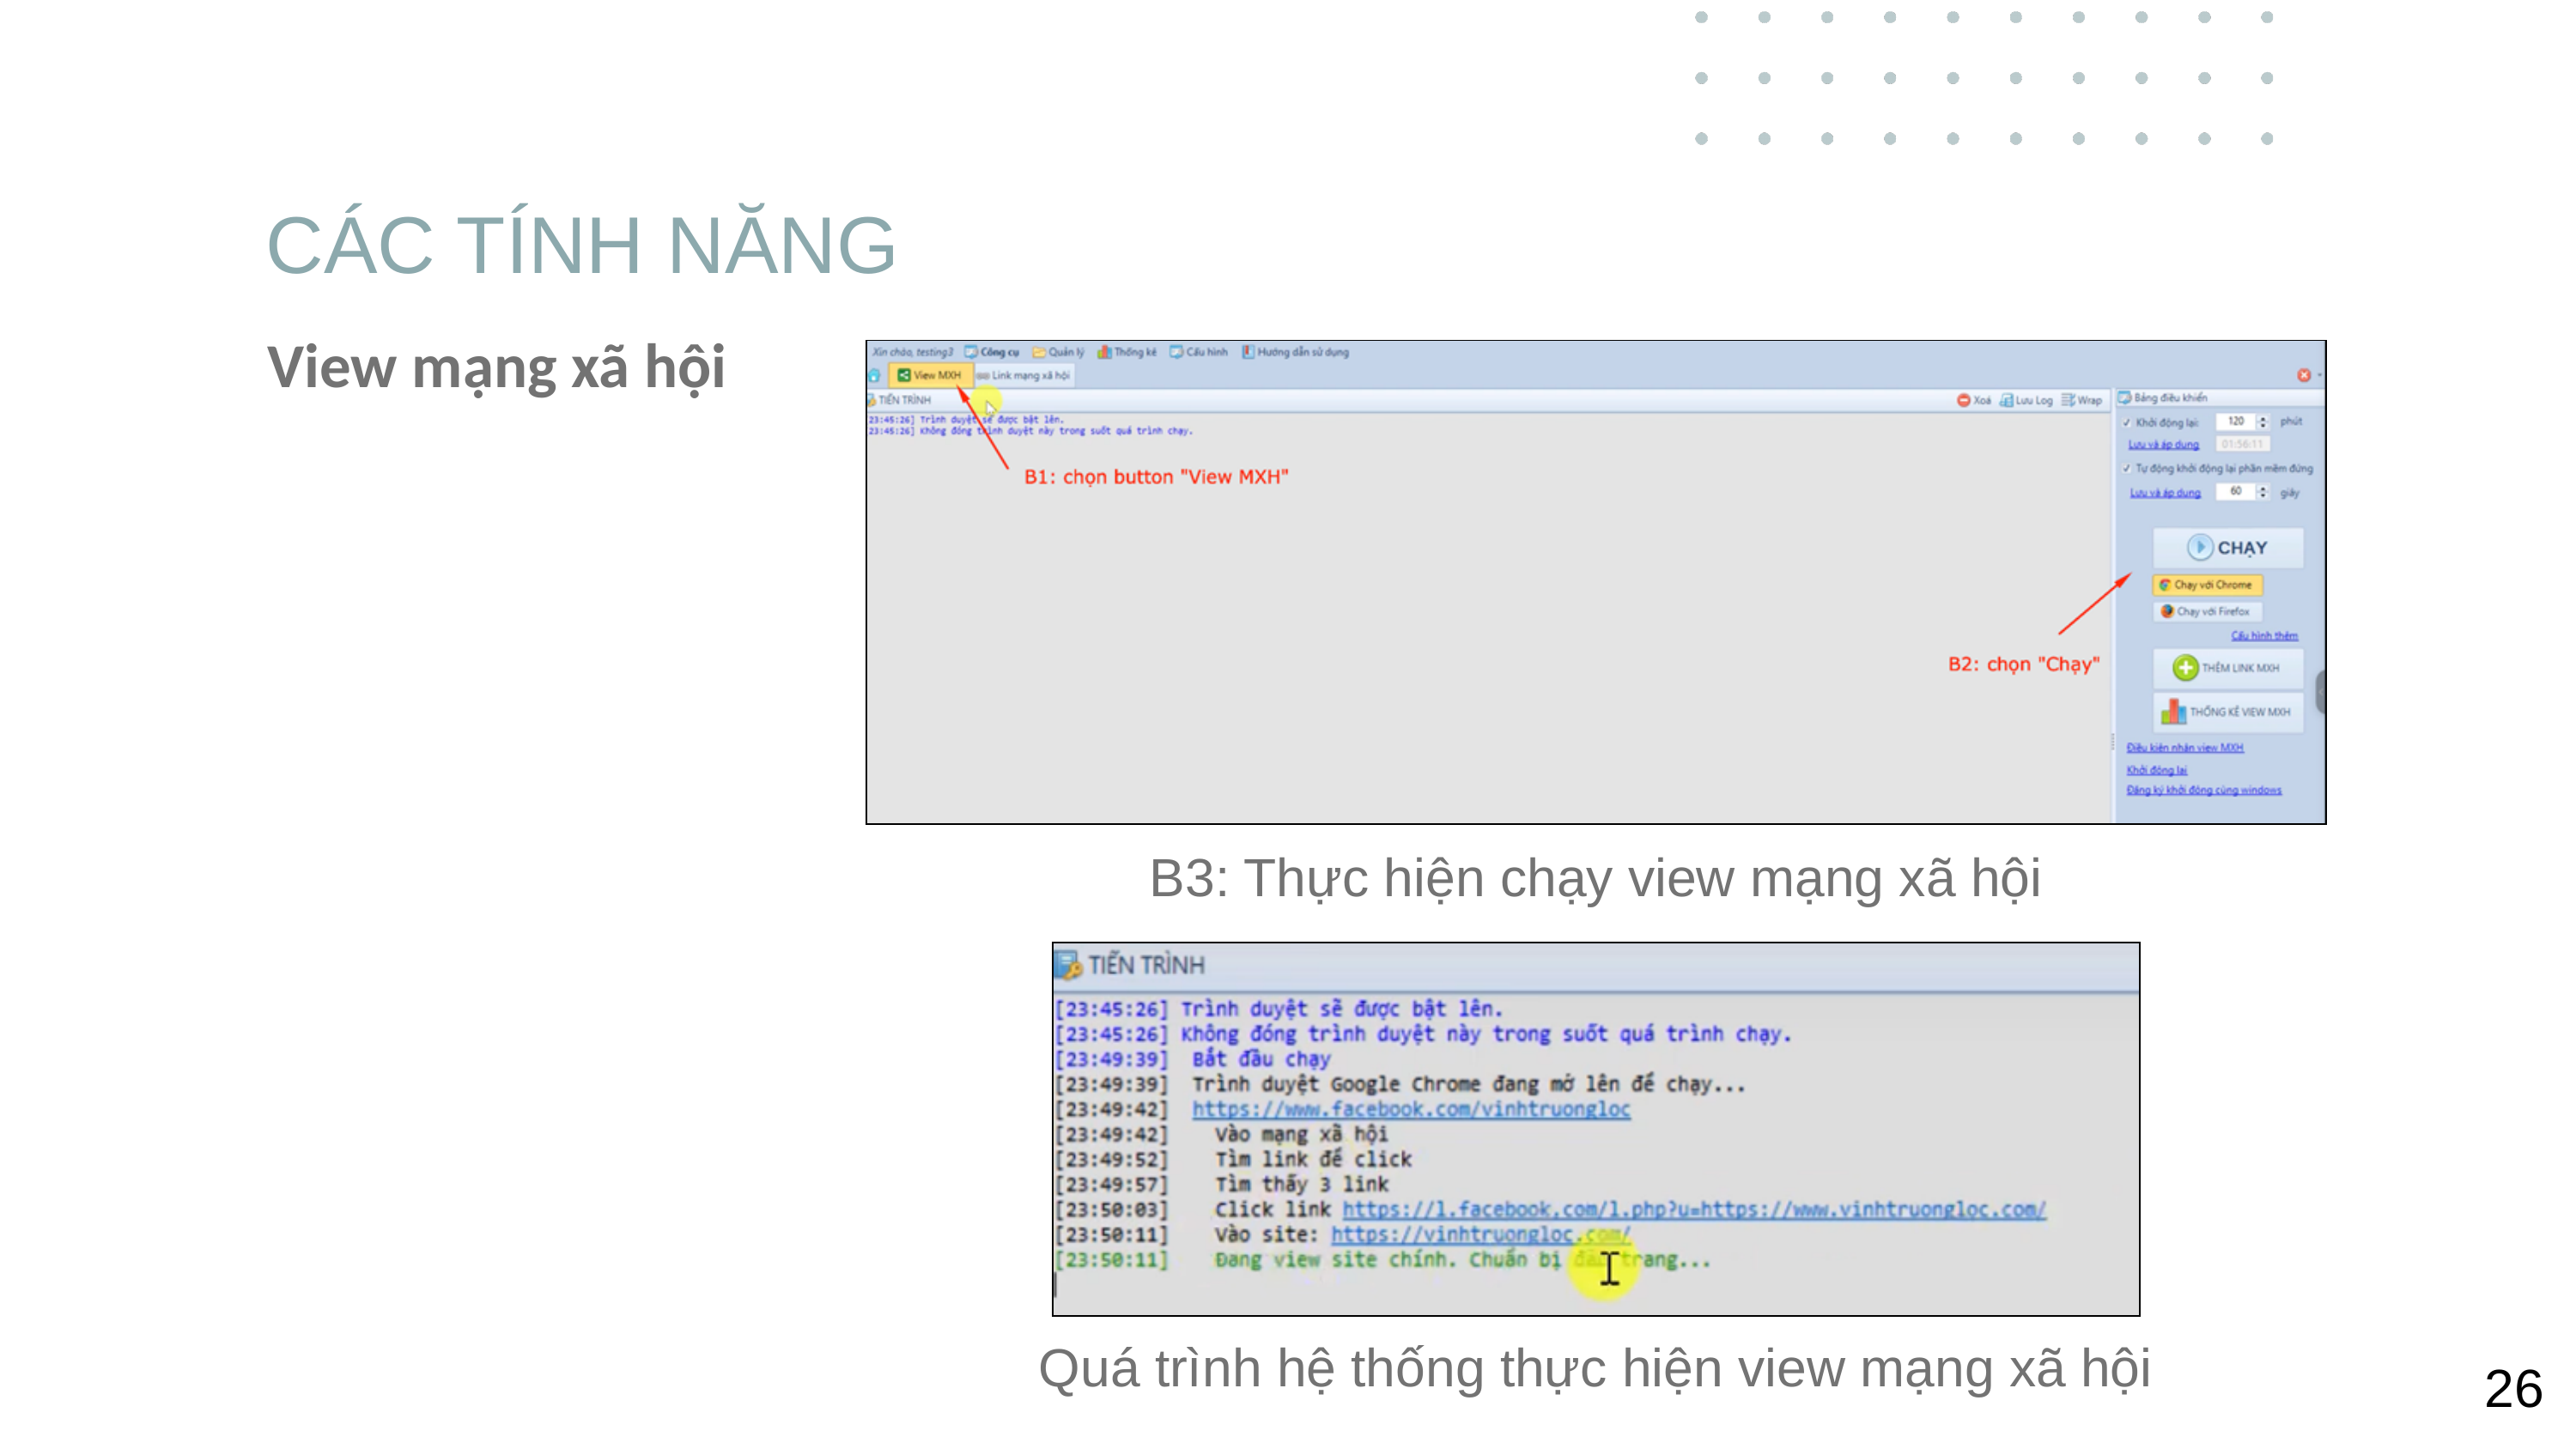

CÁC TÍNH NĂNG
View mạng xã hội

B3: Thực hiện chạy view mạng xã hội

Quá trình hệ thống thực hiện view mạng xã hội
26